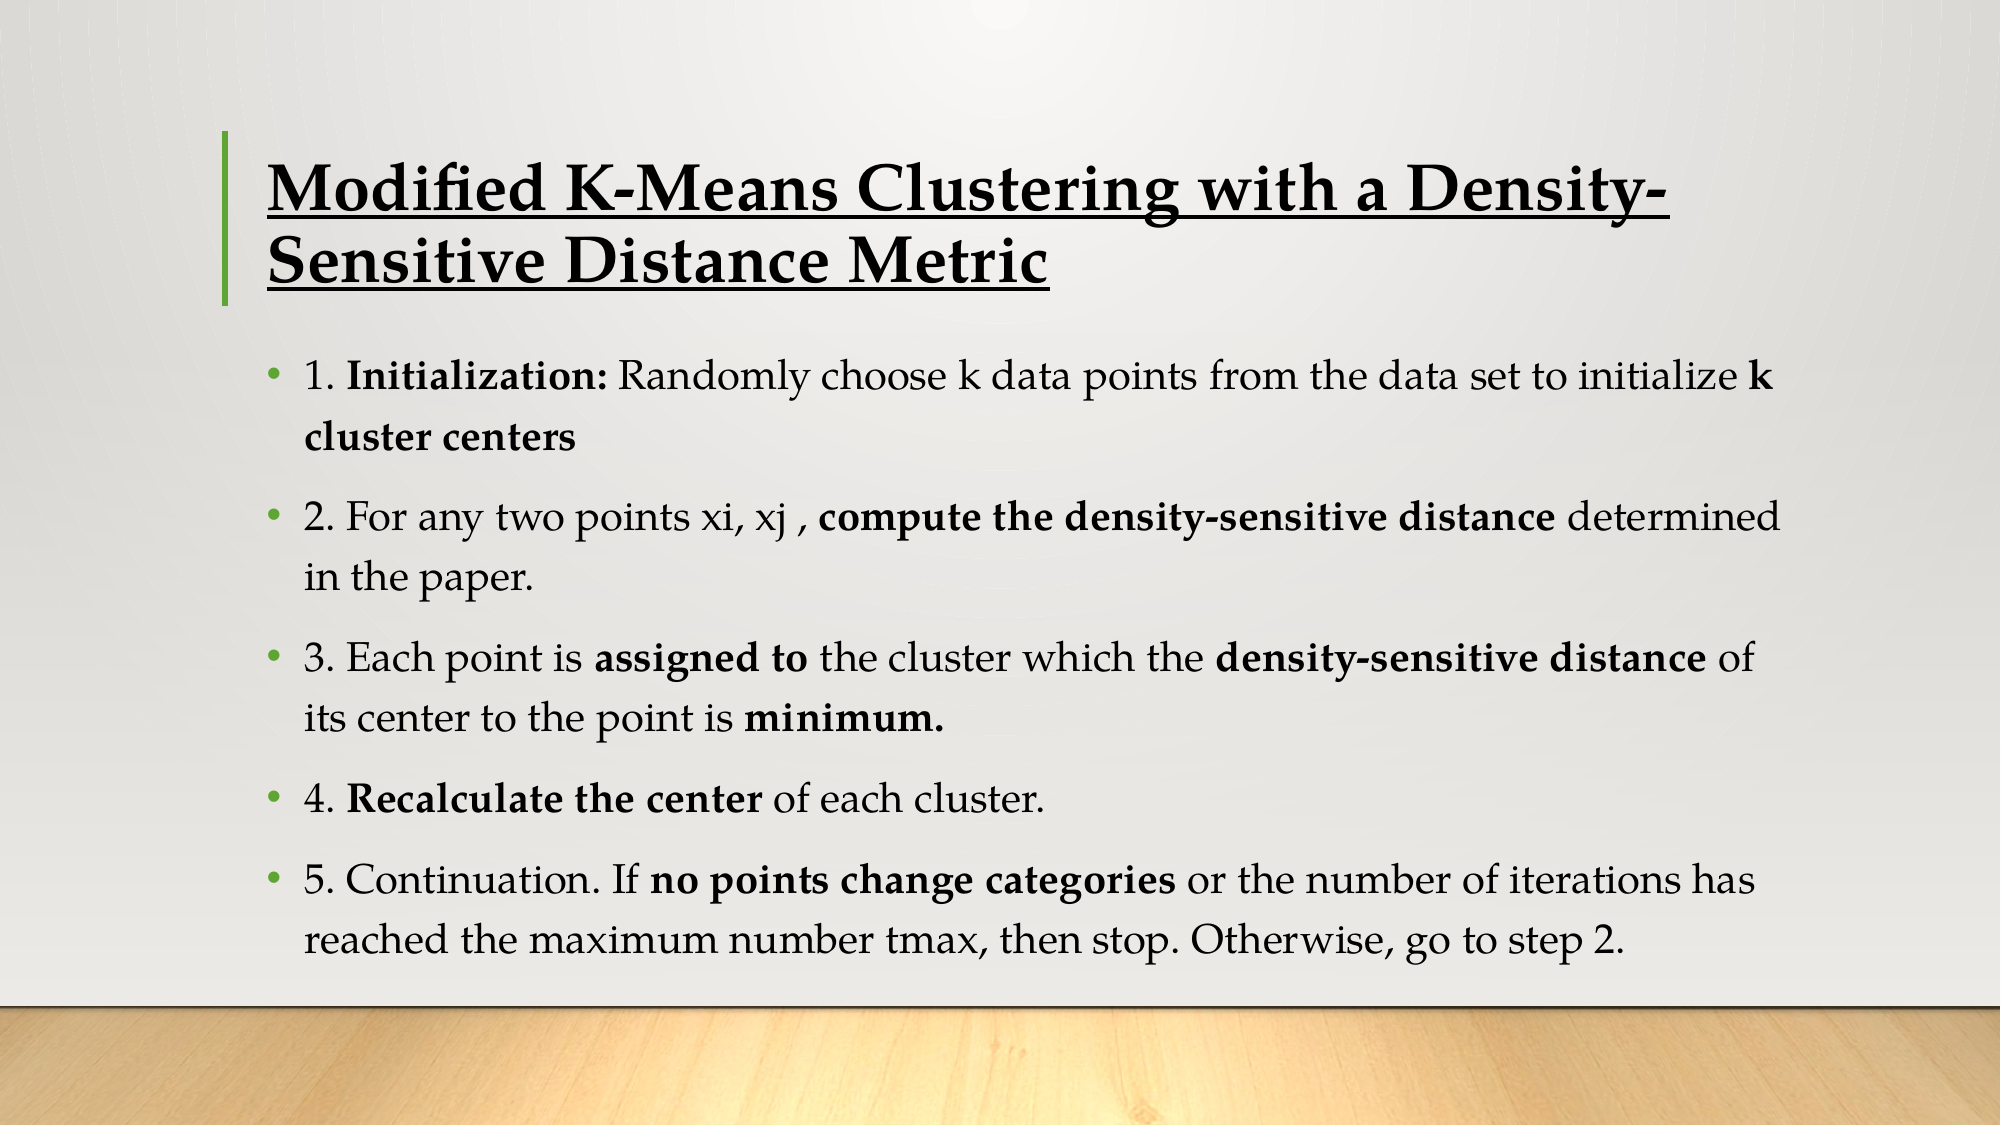

# Modified K-Means Clustering with a Density-Sensitive Distance Metric
1. Initialization: Randomly choose k data points from the data set to initialize k cluster centers
2. For any two points xi, xj , compute the density-sensitive distance determined in the paper.
3. Each point is assigned to the cluster which the density-sensitive distance of its center to the point is minimum.
4. Recalculate the center of each cluster.
5. Continuation. If no points change categories or the number of iterations has reached the maximum number tmax, then stop. Otherwise, go to step 2.